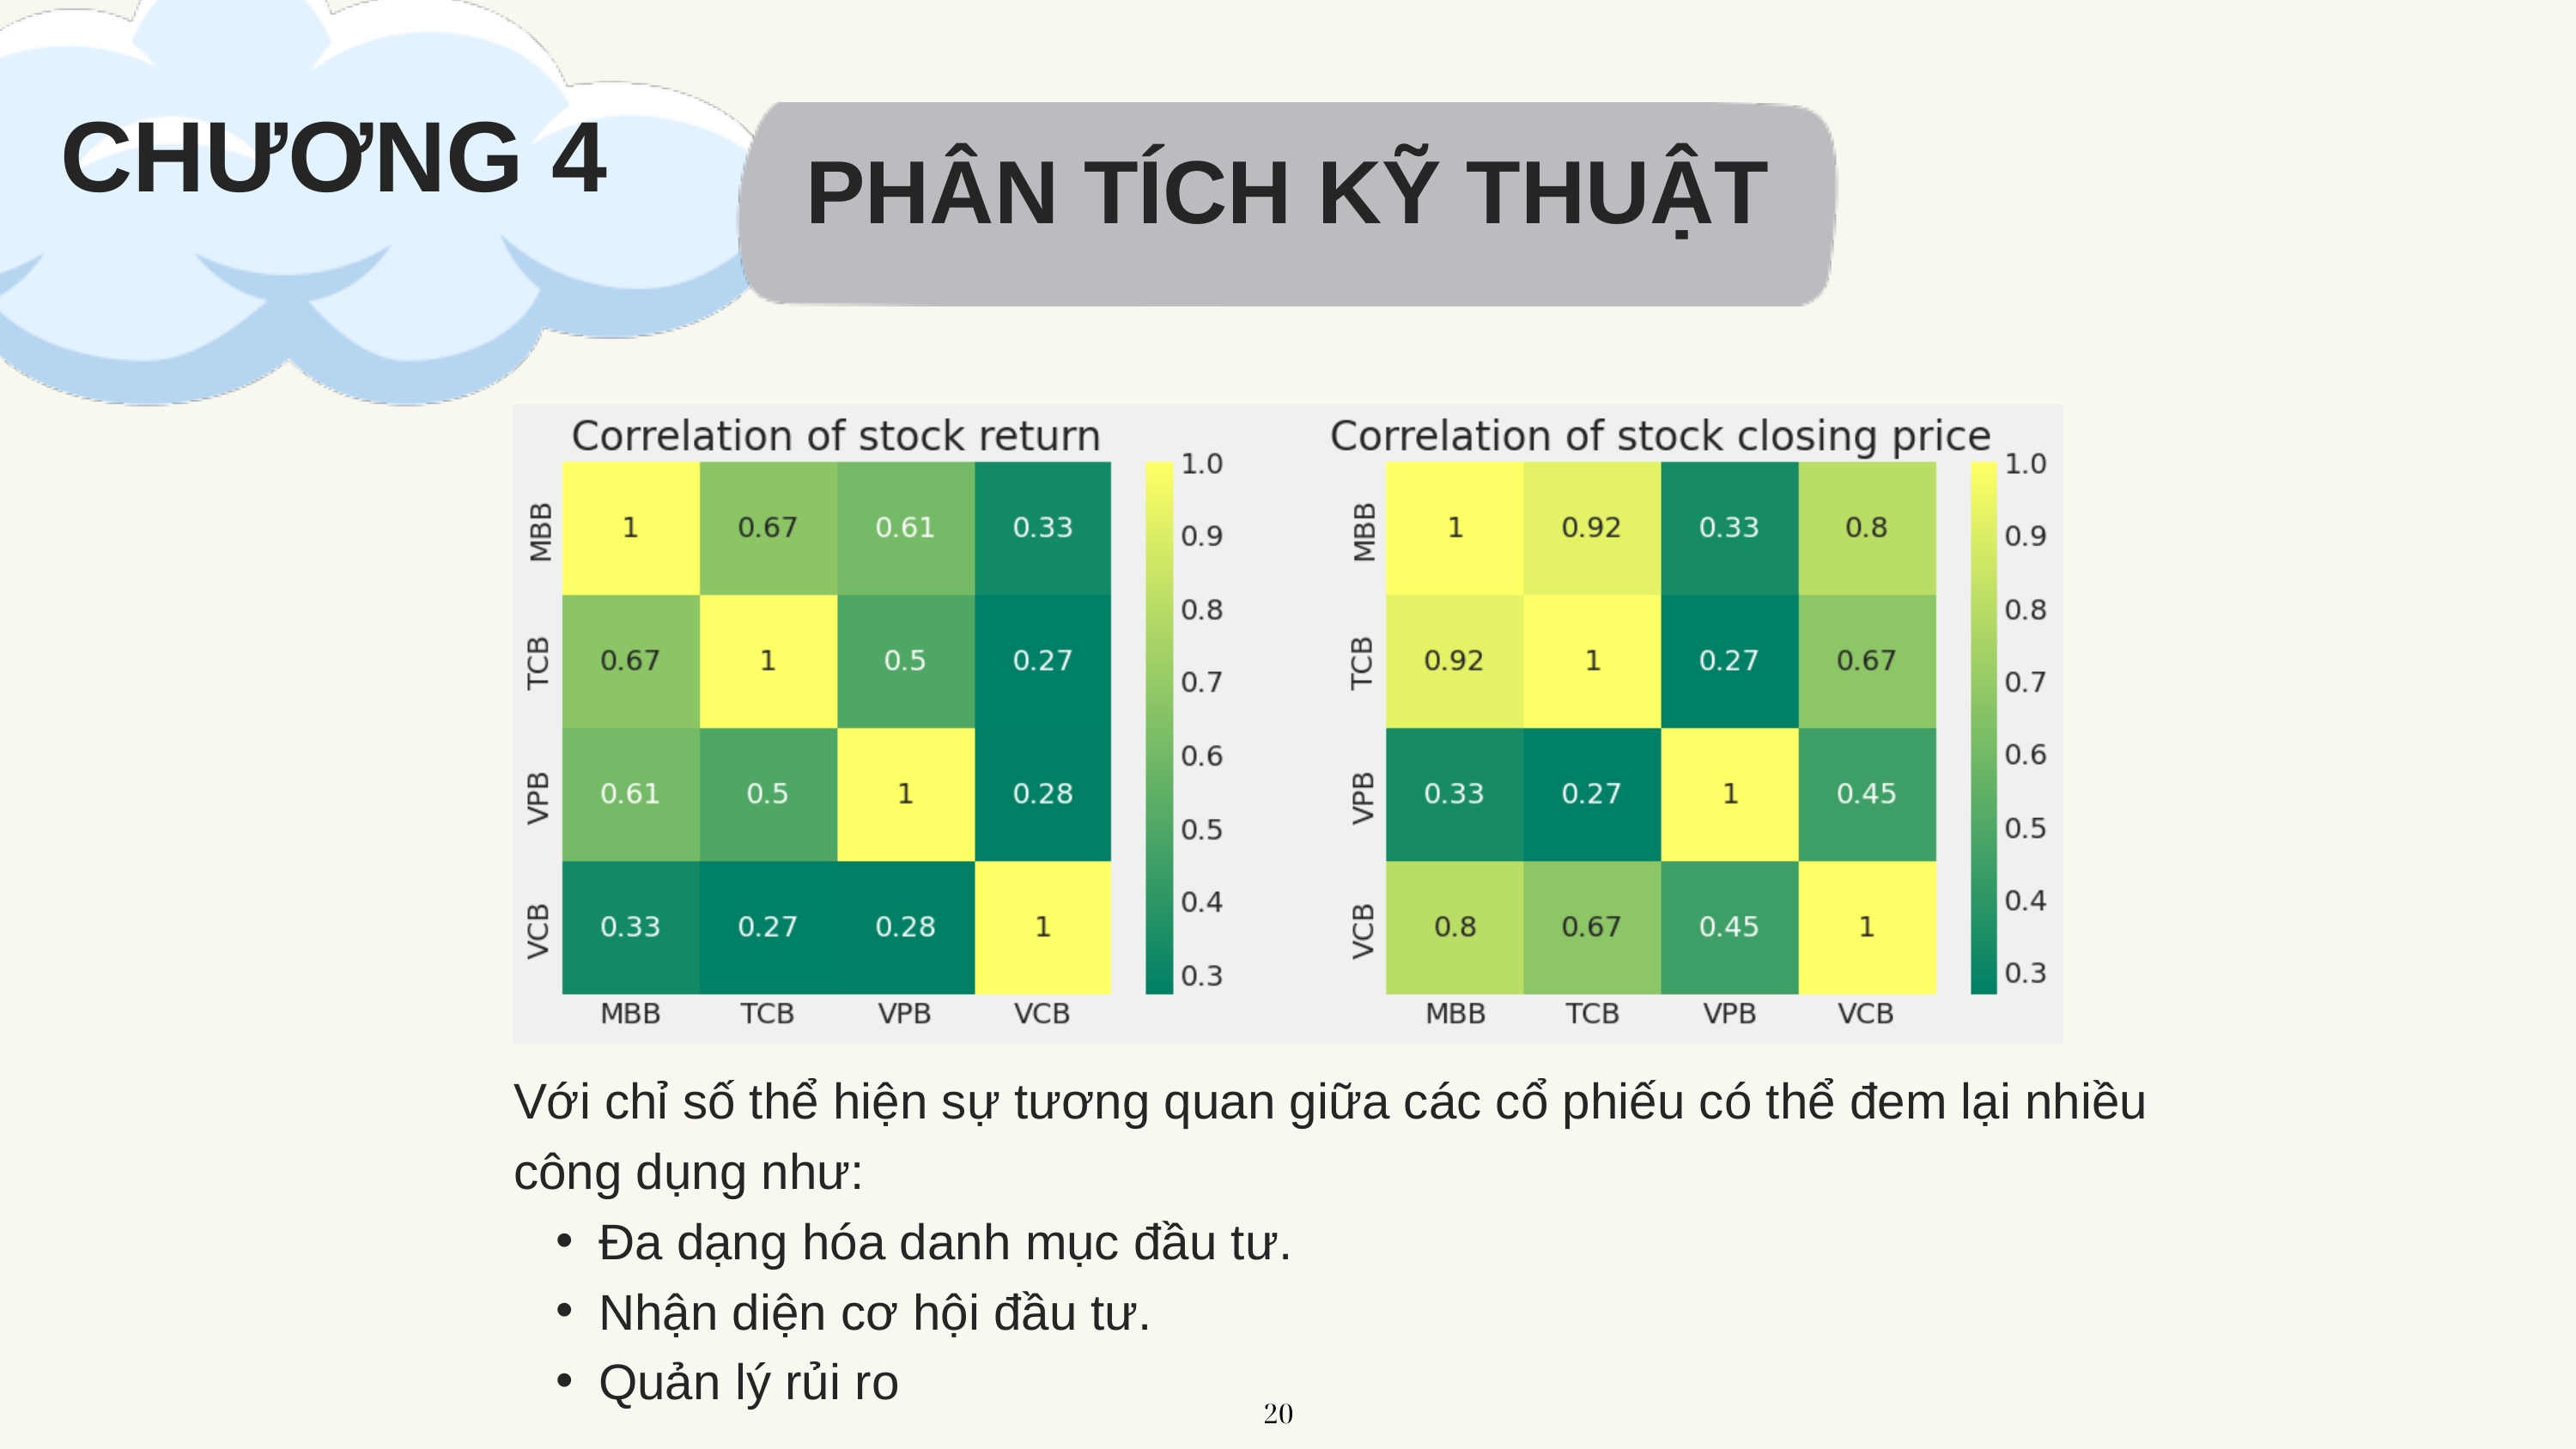

PHÂN TÍCH KỸ THUẬT
CHƯƠNG 4

Với chỉ số thể hiện sự tương quan giữa các cổ phiếu có thể đem lại nhiều công dụng như:
Đa dạng hóa danh mục đầu tư.
Nhận diện cơ hội đầu tư.
Quản lý rủi ro
20